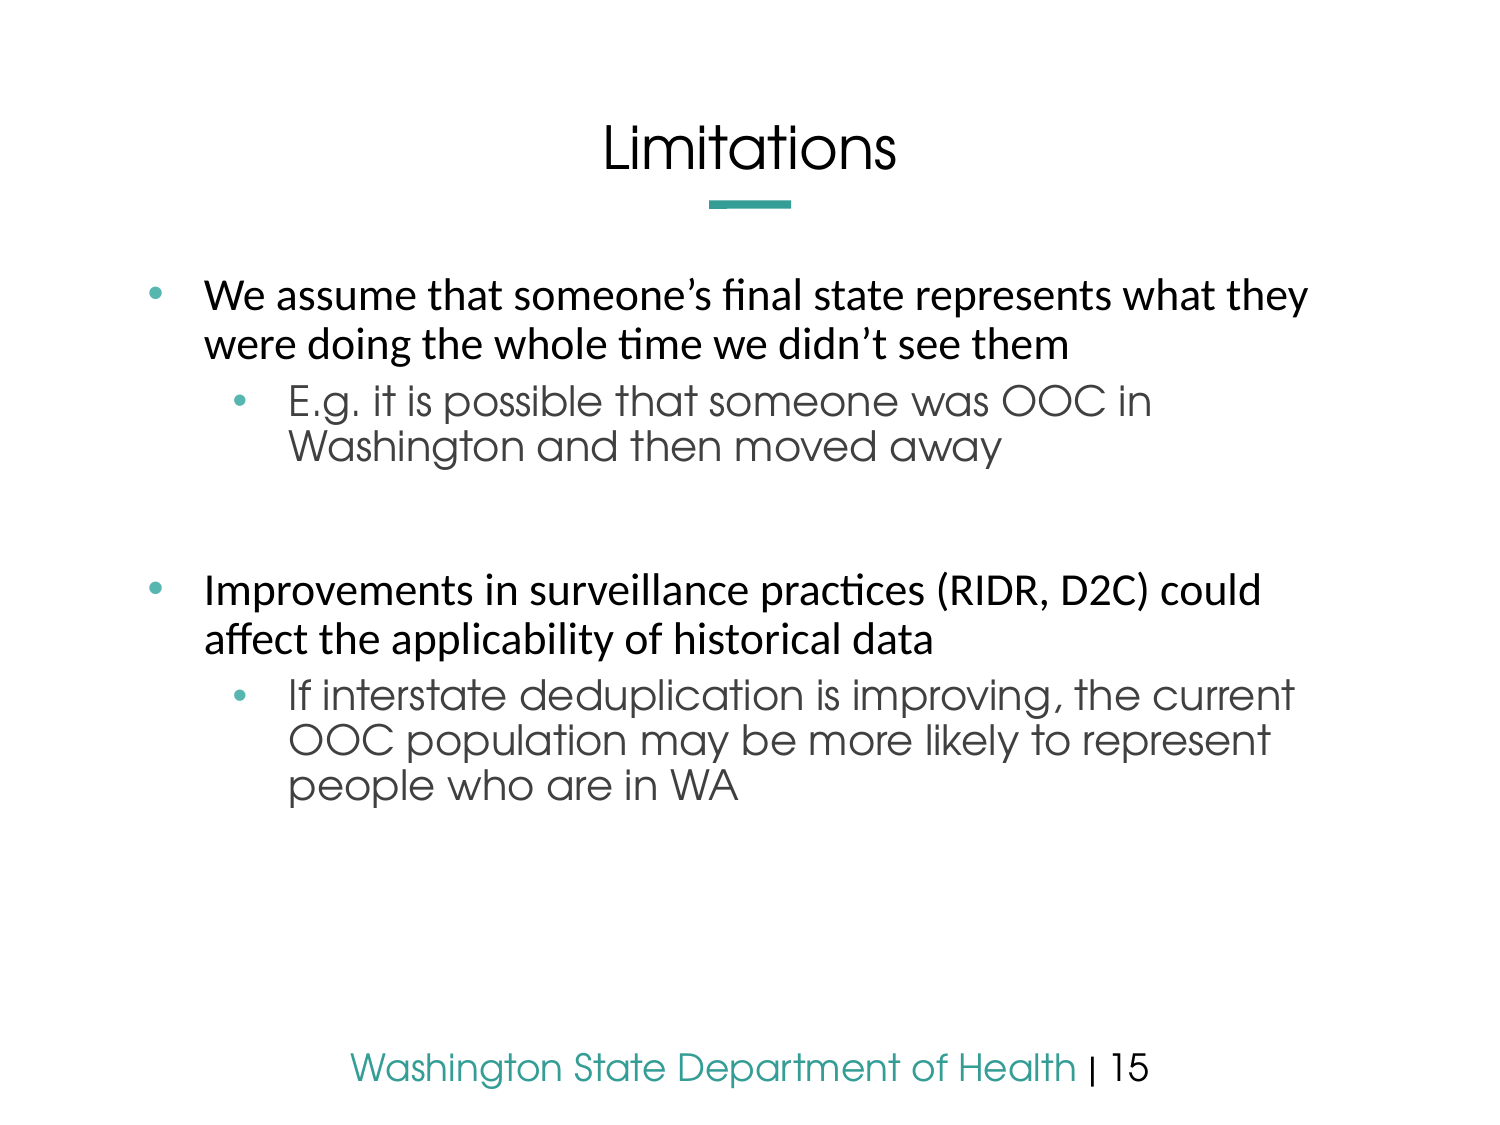

# Limitations
We assume that someone’s final state represents what they were doing the whole time we didn’t see them
E.g. it is possible that someone was OOC in Washington and then moved away

Improvements in surveillance practices (RIDR, D2C) could affect the applicability of historical data
If interstate deduplication is improving, the current OOC population may be more likely to represent people who are in WA